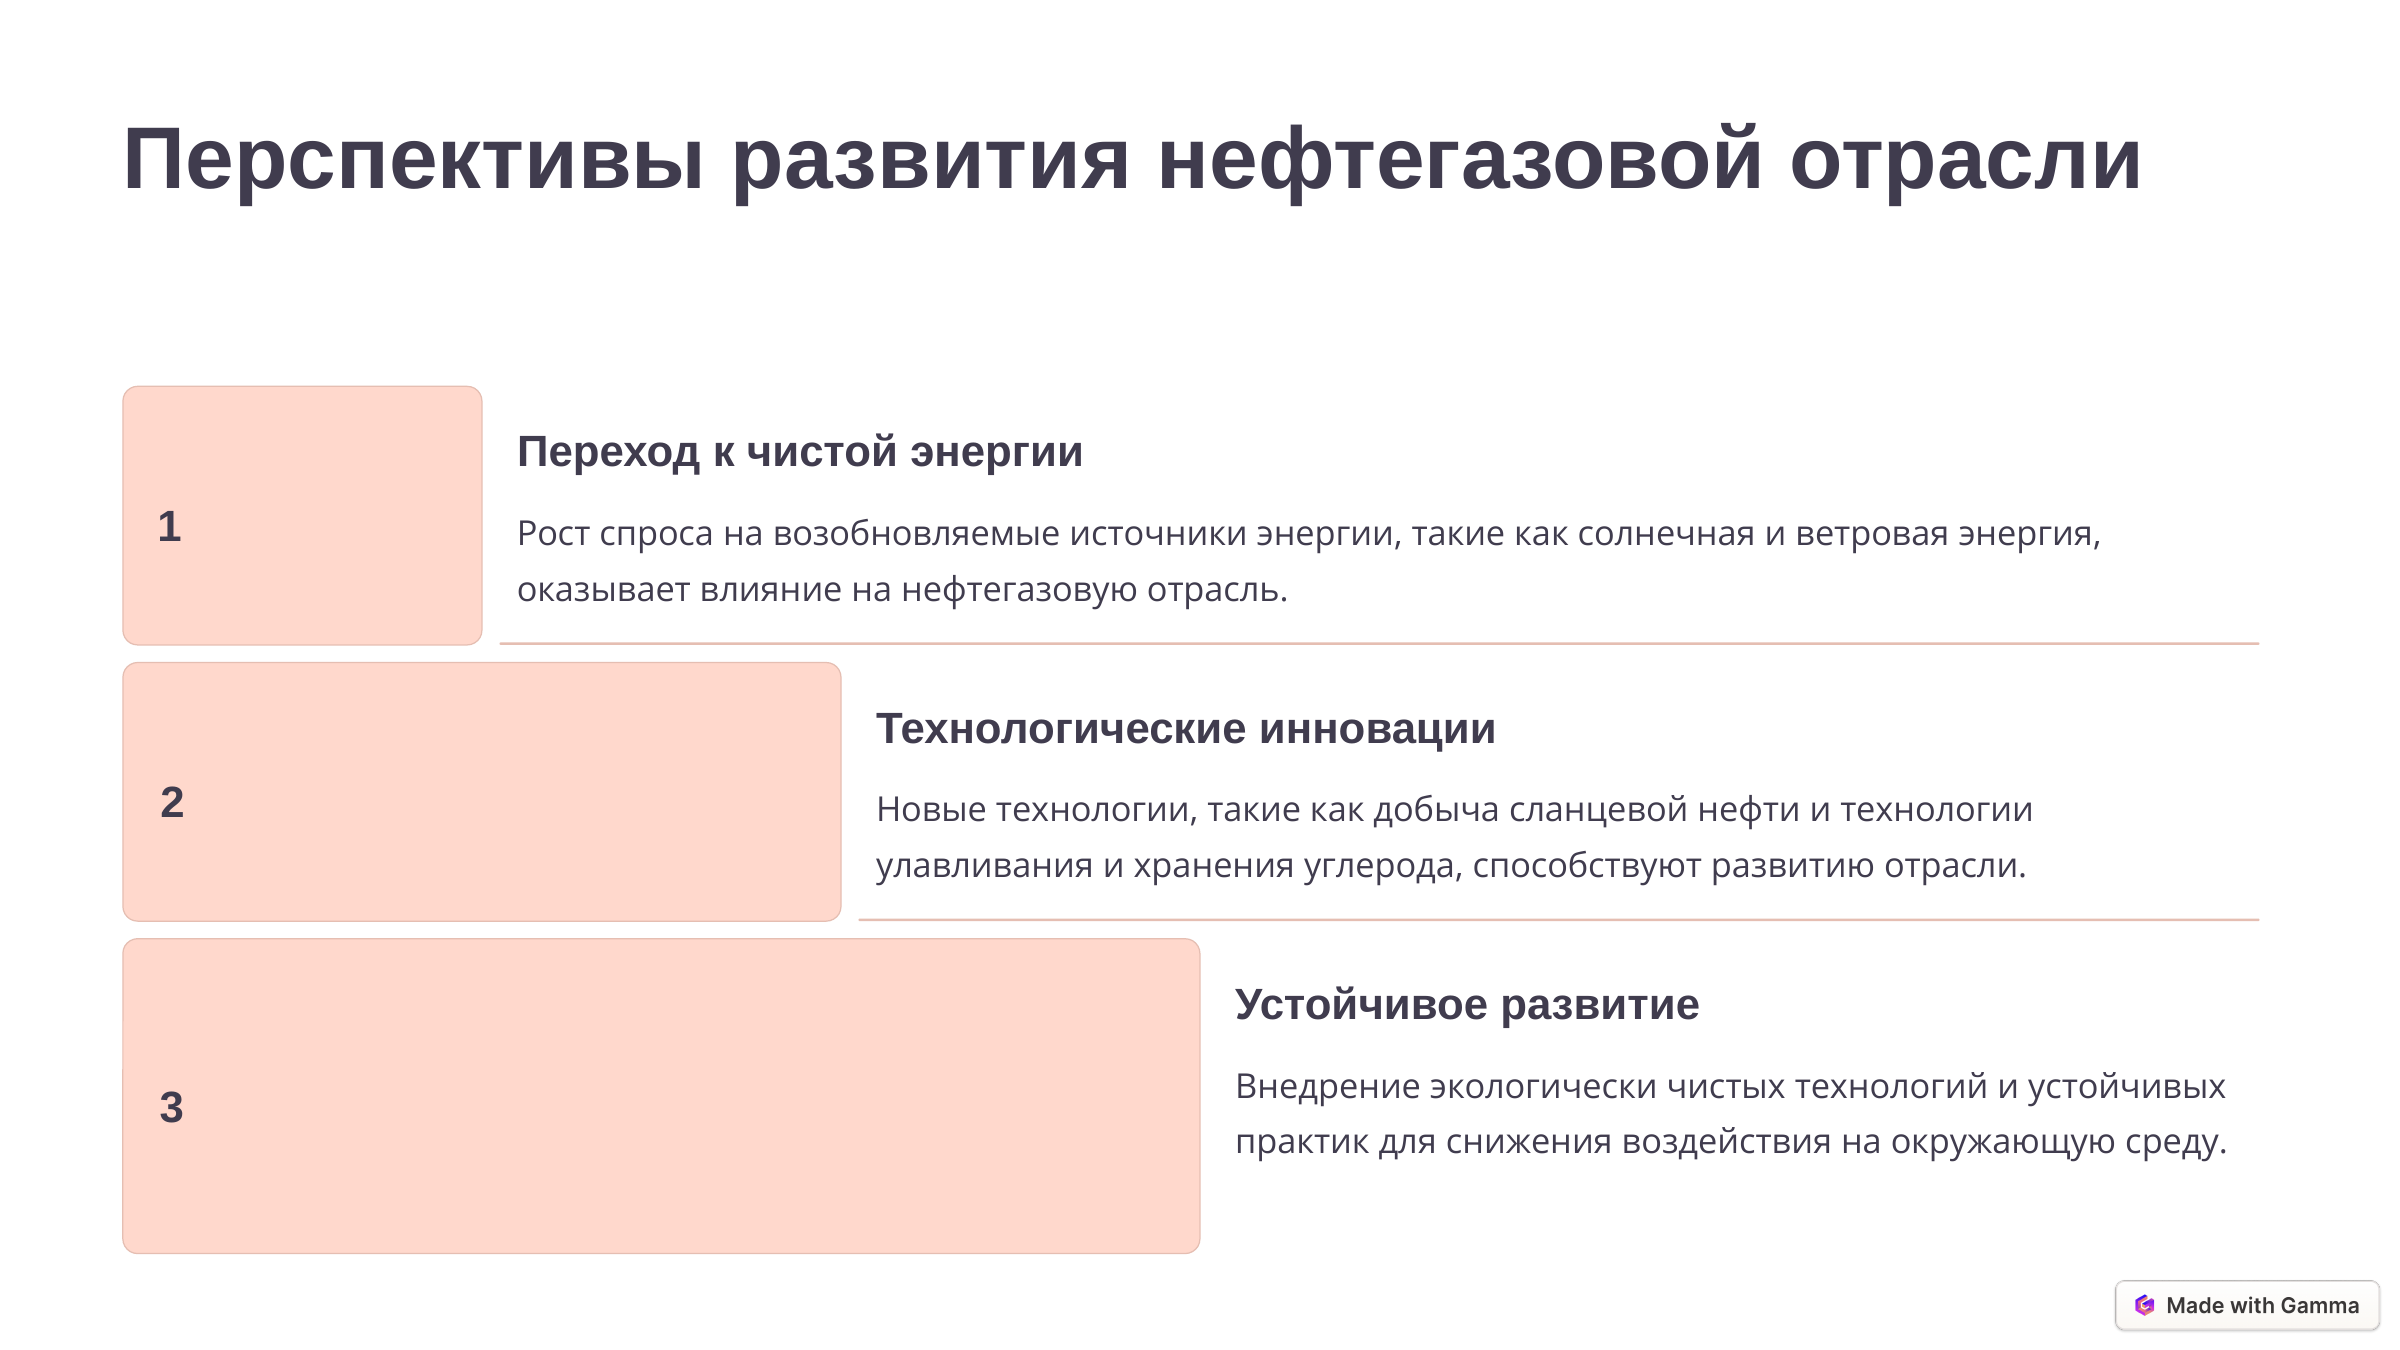

Перспективы развития нефтегазовой отрасли

Переход к чистой энергии
1
Рост спроса на возобновляемые источники энергии, такие как солнечная и ветровая энергия, оказывает влияние на нефтегазовую отрасль.

Технологические инновации
2
Новые технологии, такие как добыча сланцевой нефти и технологии улавливания и хранения углерода, способствуют развитию отрасли.

Устойчивое развитие
Внедрение экологически чистых технологий и устойчивых практик для снижения воздействия на окружающую среду.
3